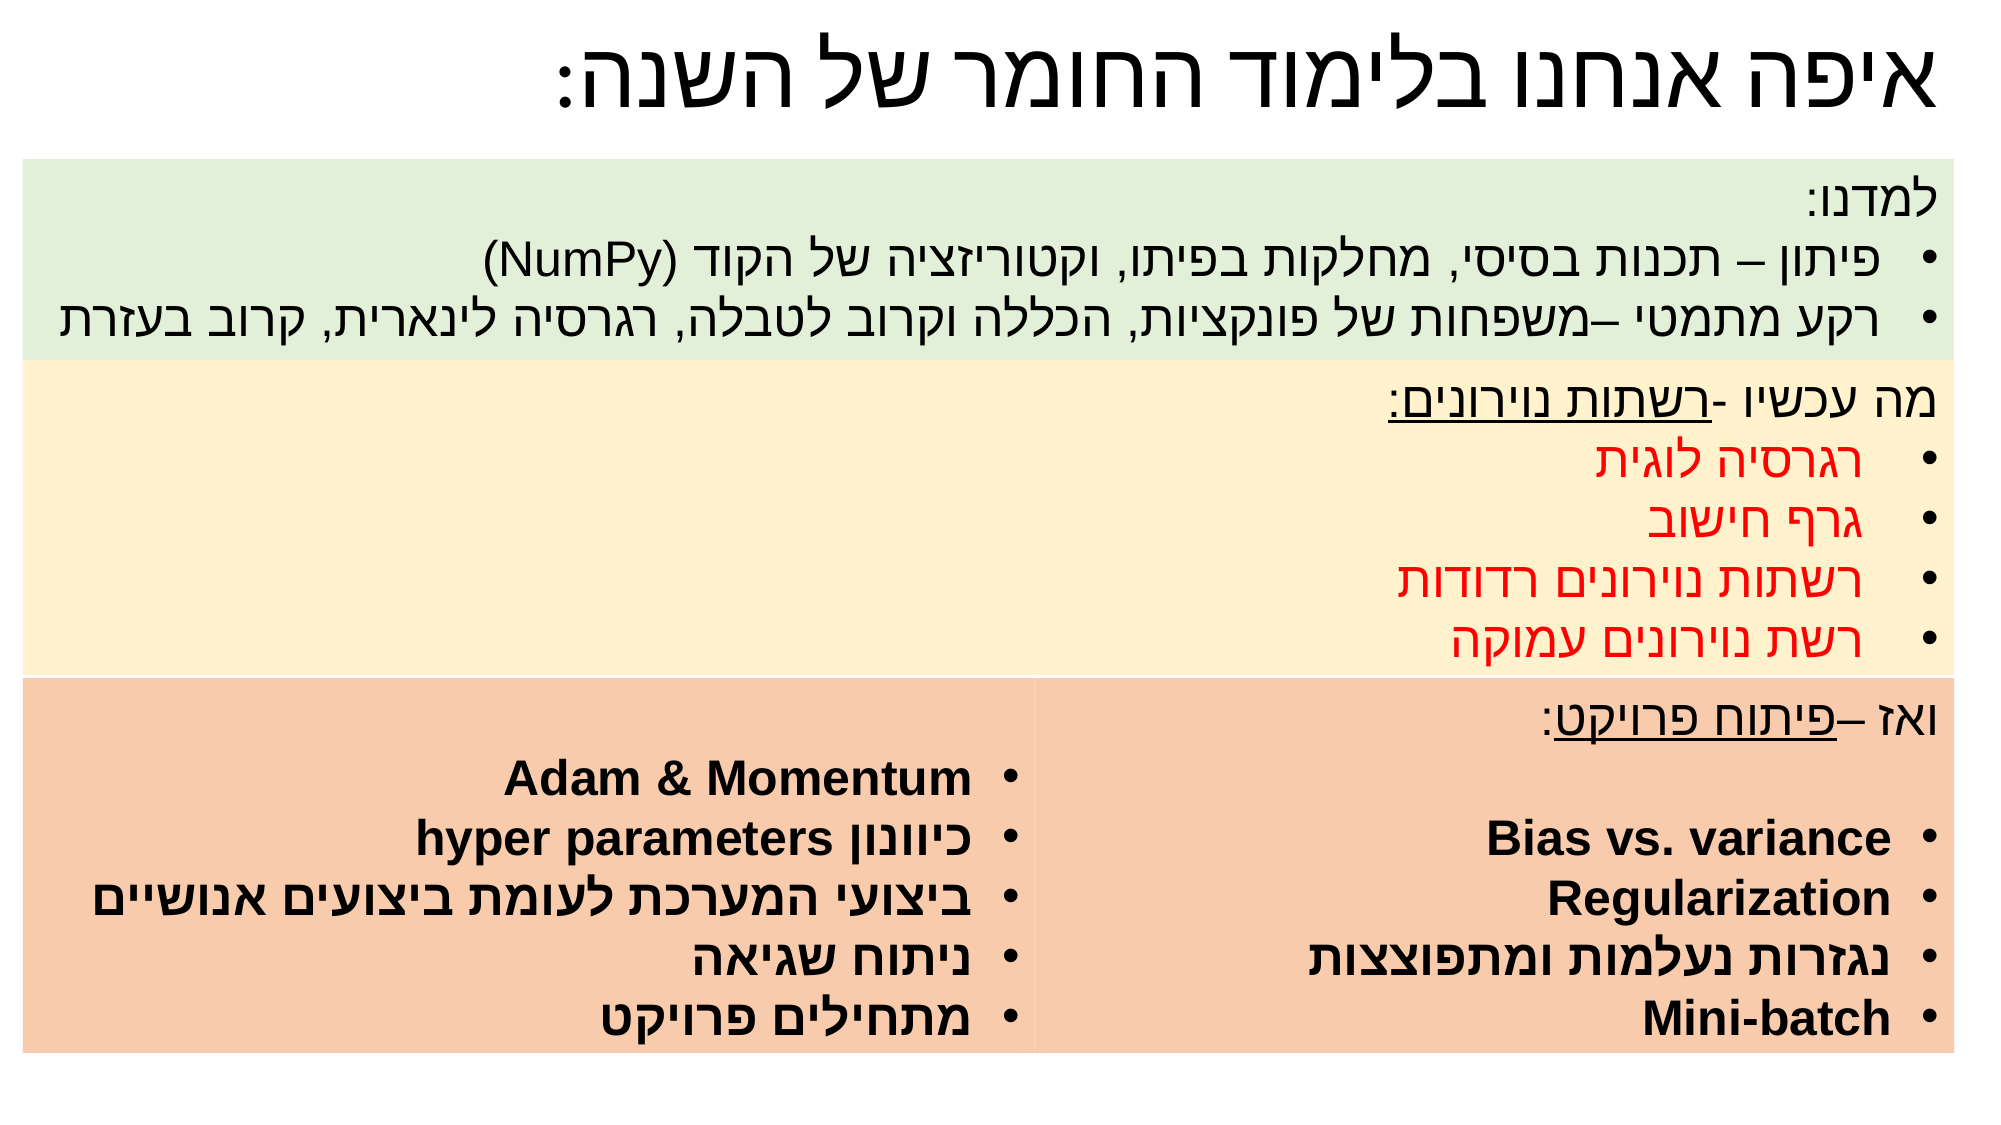

# איפה אנחנו בלימוד החומר של השנה:
למדנו:
פיתון – תכנות בסיסי, מחלקות בפיתו, וקטוריזציה של הקוד (NumPy)
רקע מתמטי –משפחות של פונקציות, הכללה וקרוב לטבלה, רגרסיה לינארית, קרוב בעזרת נגזרת

מה עכשיו -רשתות נוירונים:
רגרסיה לוגית
גרף חישוב
רשתות נוירונים רדודות
רשת נוירונים עמוקה

Adam & Momentum
כיוונון hyper parameters
ביצועי המערכת לעומת ביצועים אנושיים
ניתוח שגיאה
מתחילים פרויקט
ואז –פיתוח פרויקט:

Bias vs. variance
Regularization
נגזרות נעלמות ומתפוצצות
Mini-batch